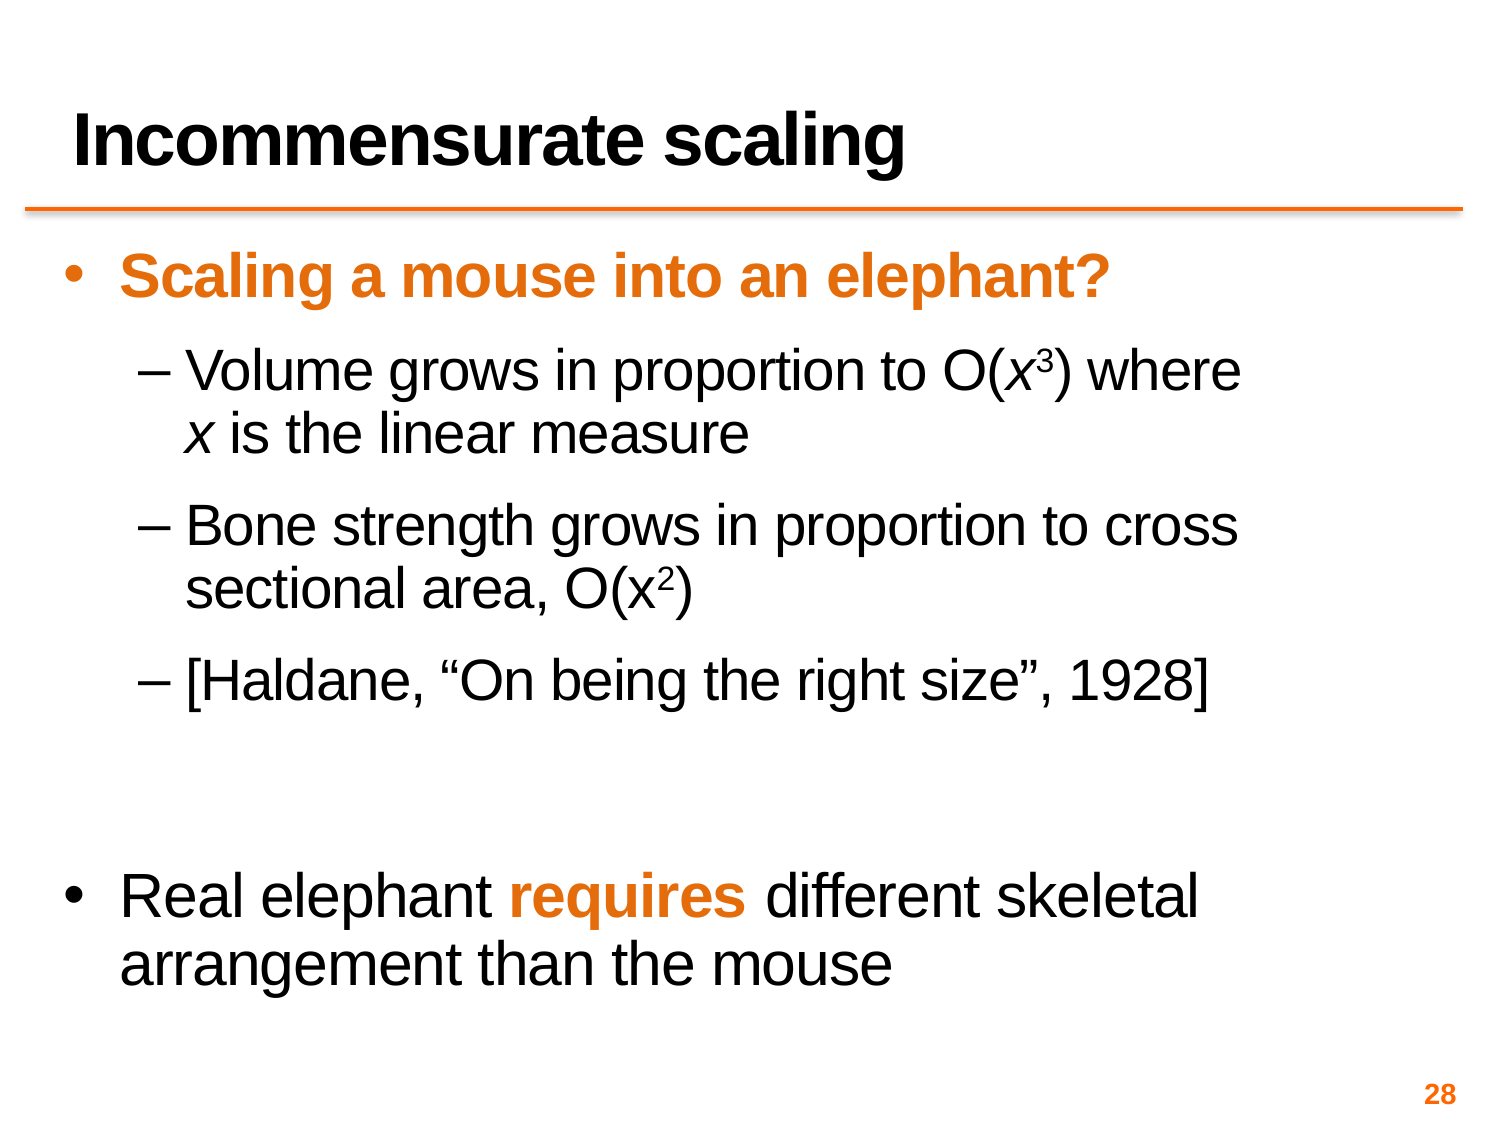

# Incommensurate scaling
Scaling a mouse into an elephant?
Volume grows in proportion to O(x3) where x is the linear measure
Bone strength grows in proportion to cross sectional area, O(x2)
[Haldane, “On being the right size”, 1928]

Real elephant requires different skeletal arrangement than the mouse

28